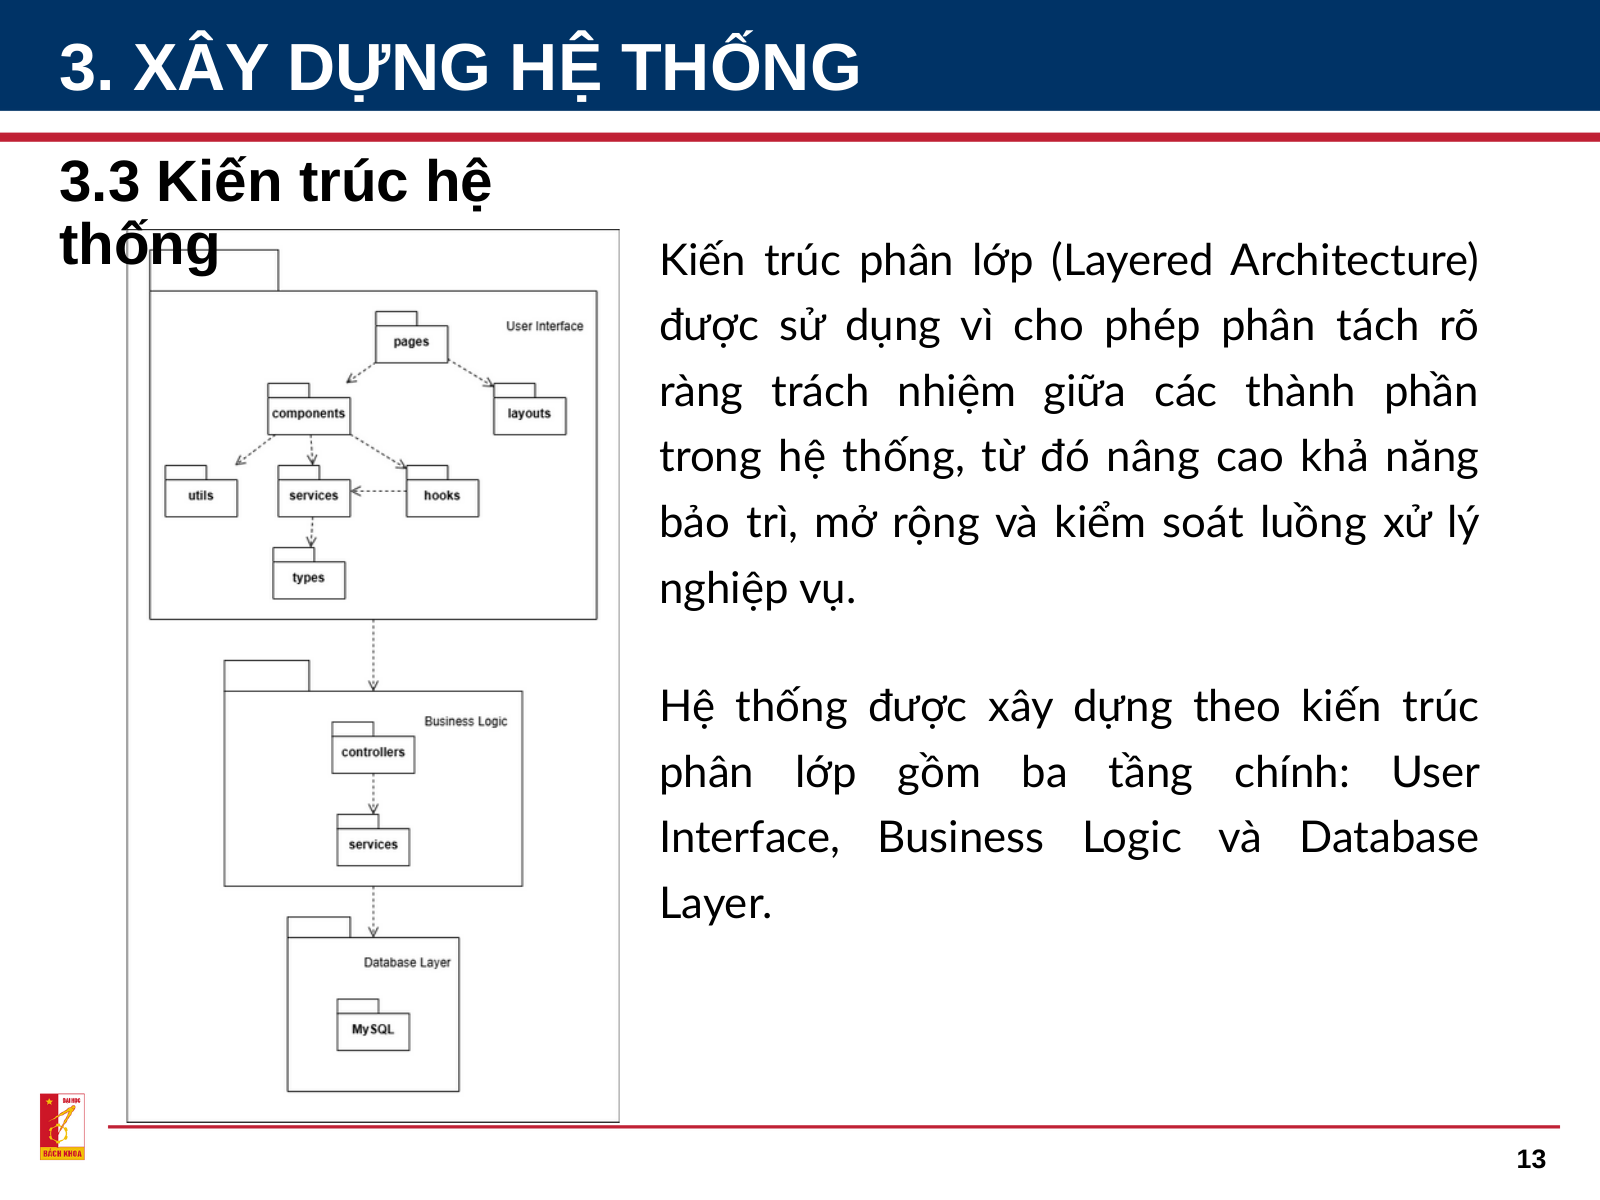

3. XÂY DỰNG HỆ THỐNG
3.3 Kiến trúc hệ thống
Kiến trúc phân lớp (Layered Architecture) được sử dụng vì cho phép phân tách rõ ràng trách nhiệm giữa các thành phần trong hệ thống, từ đó nâng cao khả năng bảo trì, mở rộng và kiểm soát luồng xử lý nghiệp vụ.

Hệ thống được xây dựng theo kiến trúc phân lớp gồm ba tầng chính: User Interface, Business Logic và Database Layer.
13